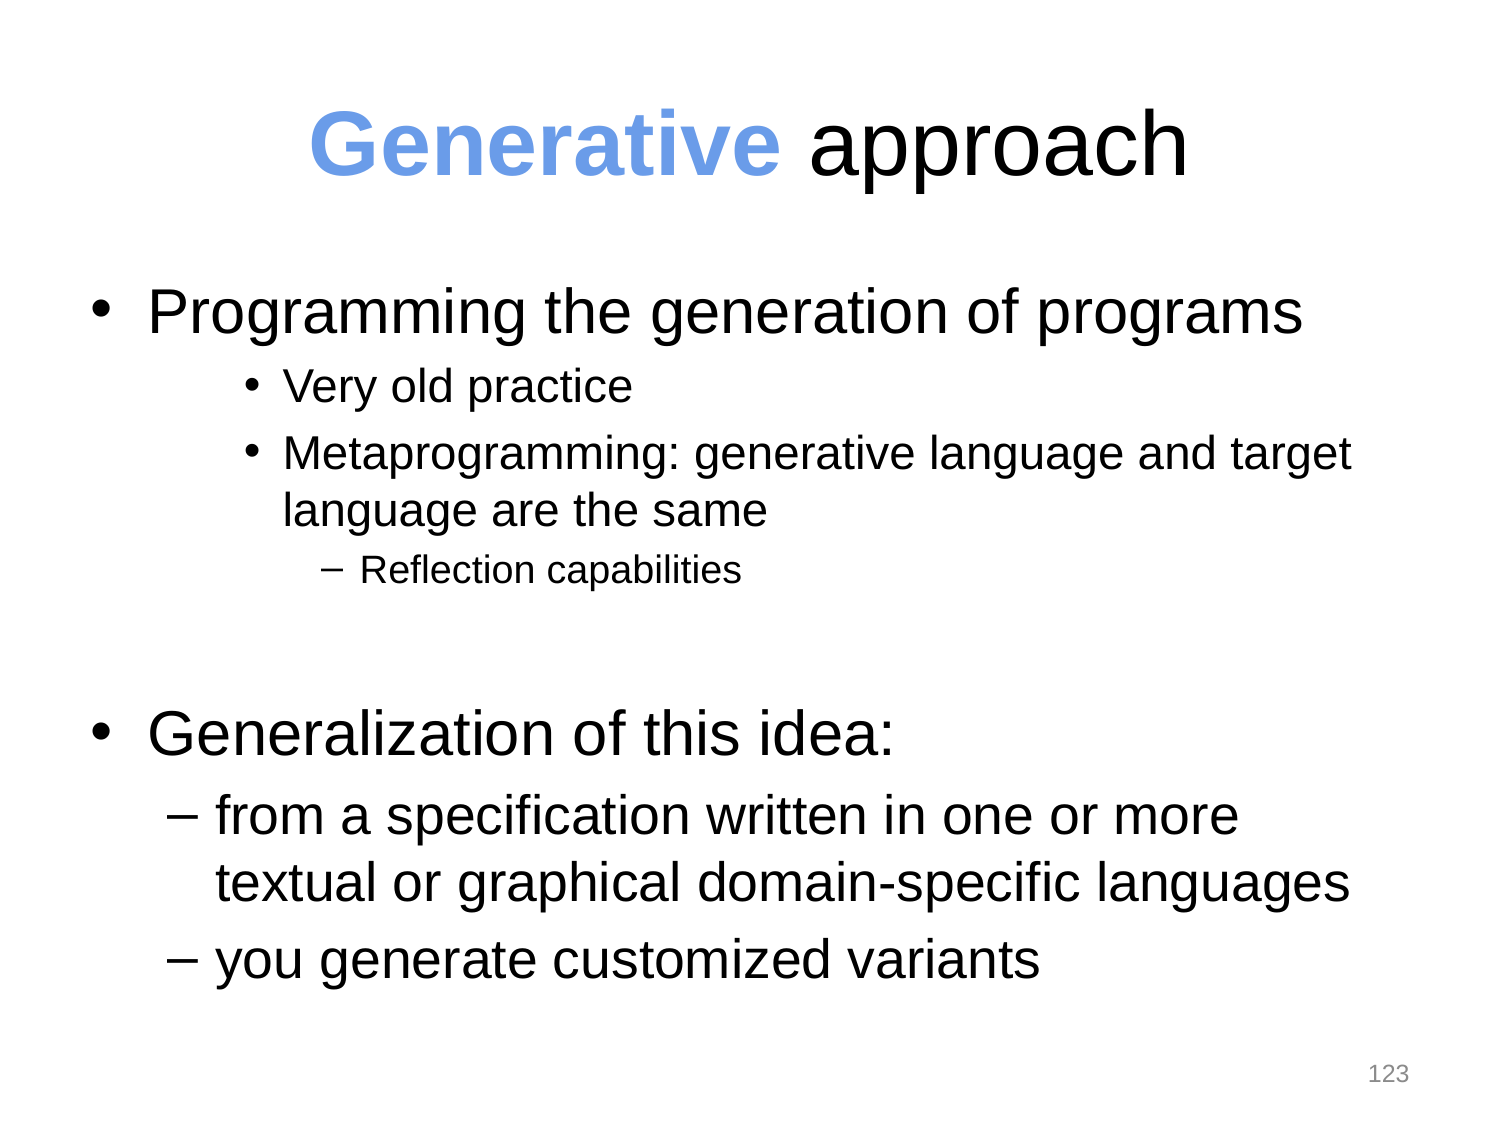

# Generative approach
Programming the generation of programs
Very old practice
Metaprogramming: generative language and target language are the same
Reflection capabilities

Generalization of this idea:
from a specification written in one or more textual or graphical domain-specific languages
you generate customized variants

123